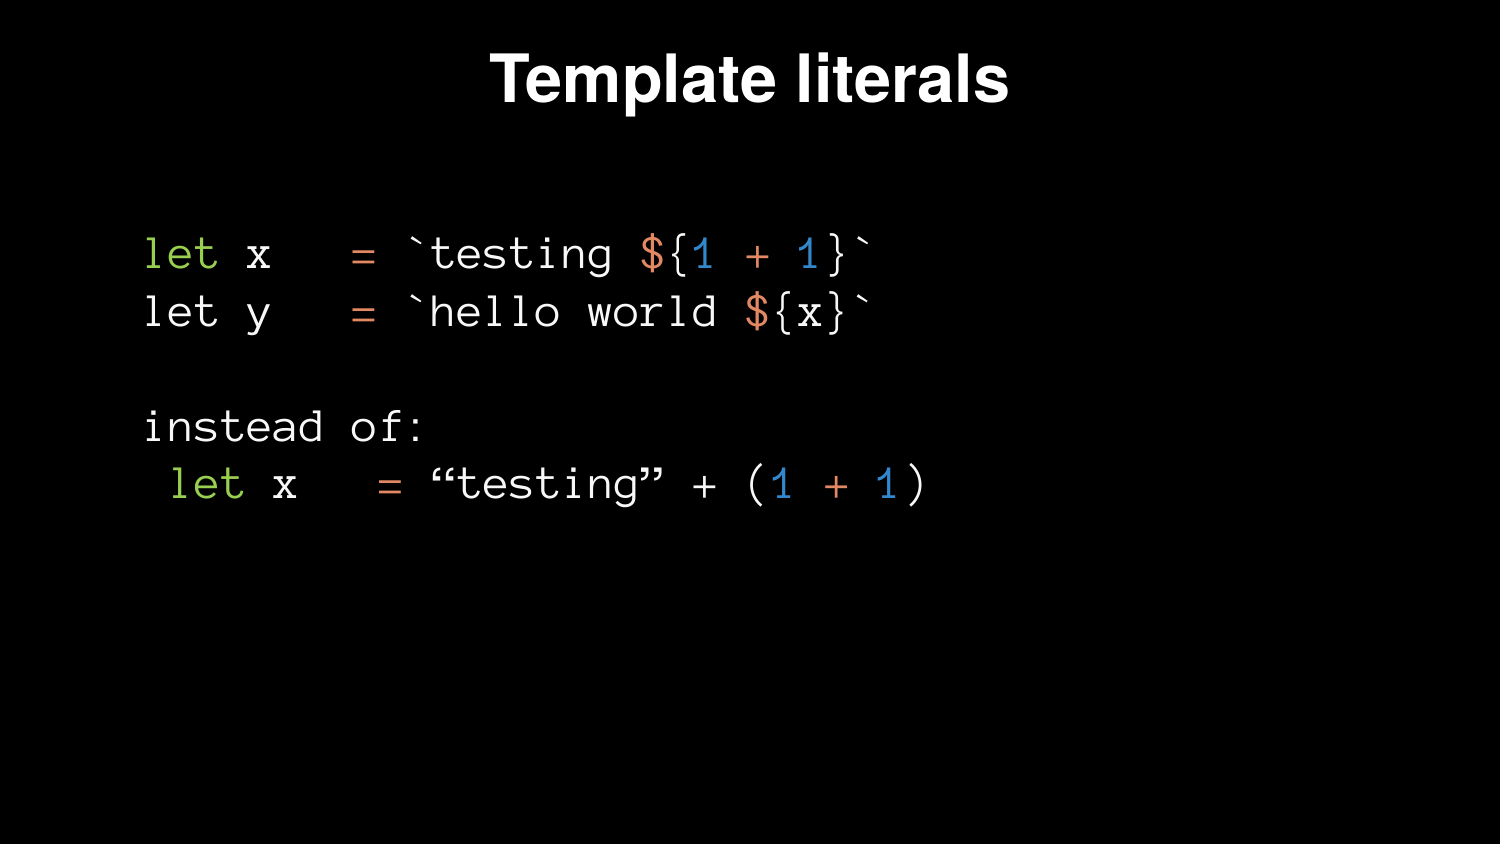

# Template literals
let x   = `testing ${1 + 1}`
let y   = `hello world ${x}`

instead of:
 let x   = “testing” + (1 + 1)